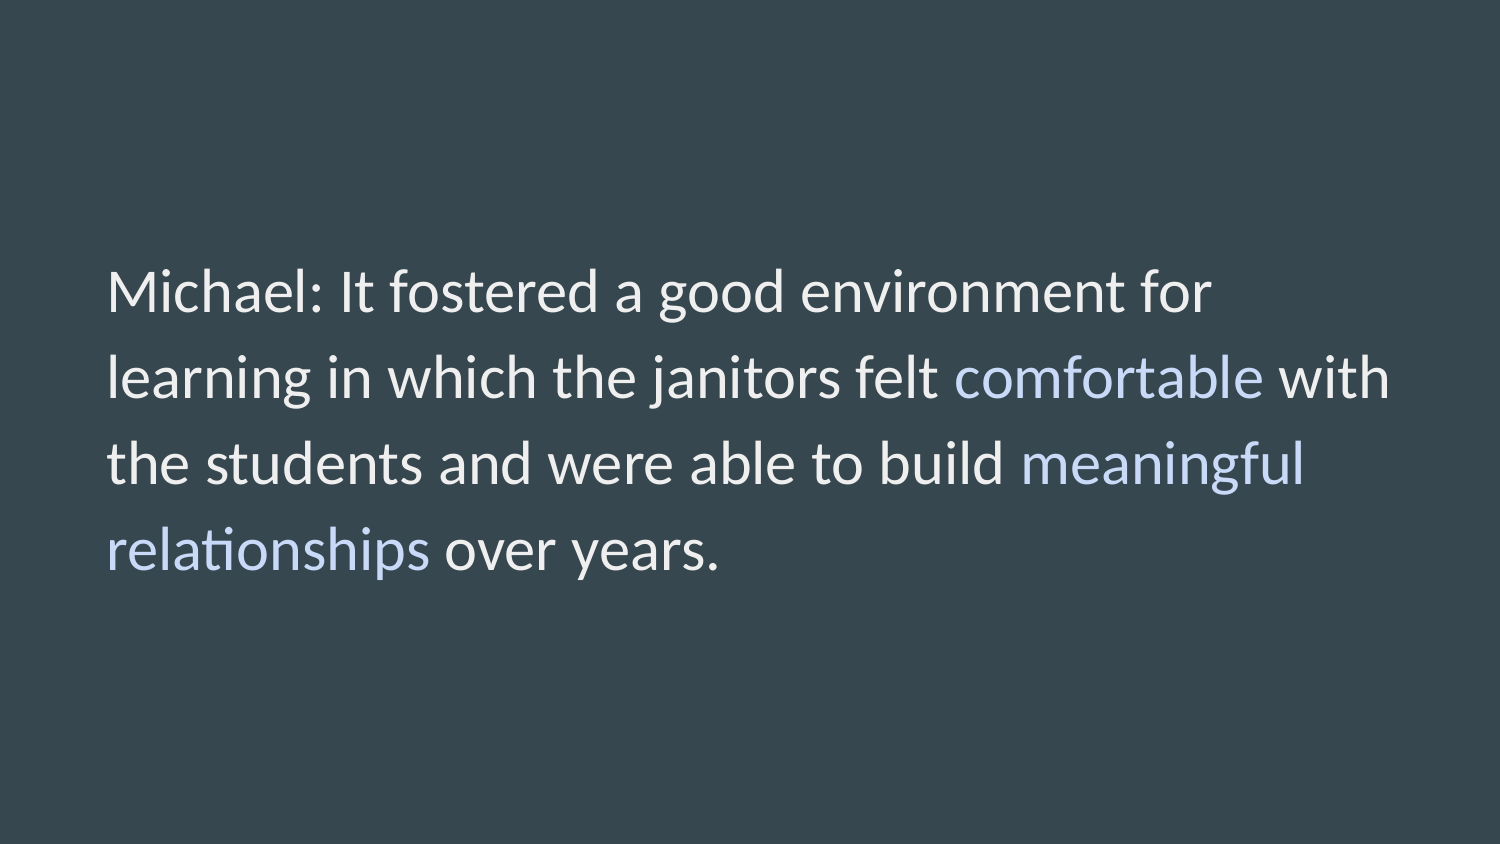

Michael: It fostered a good environment for learning in which the janitors felt comfortable with the students and were able to build meaningful relationships over years.